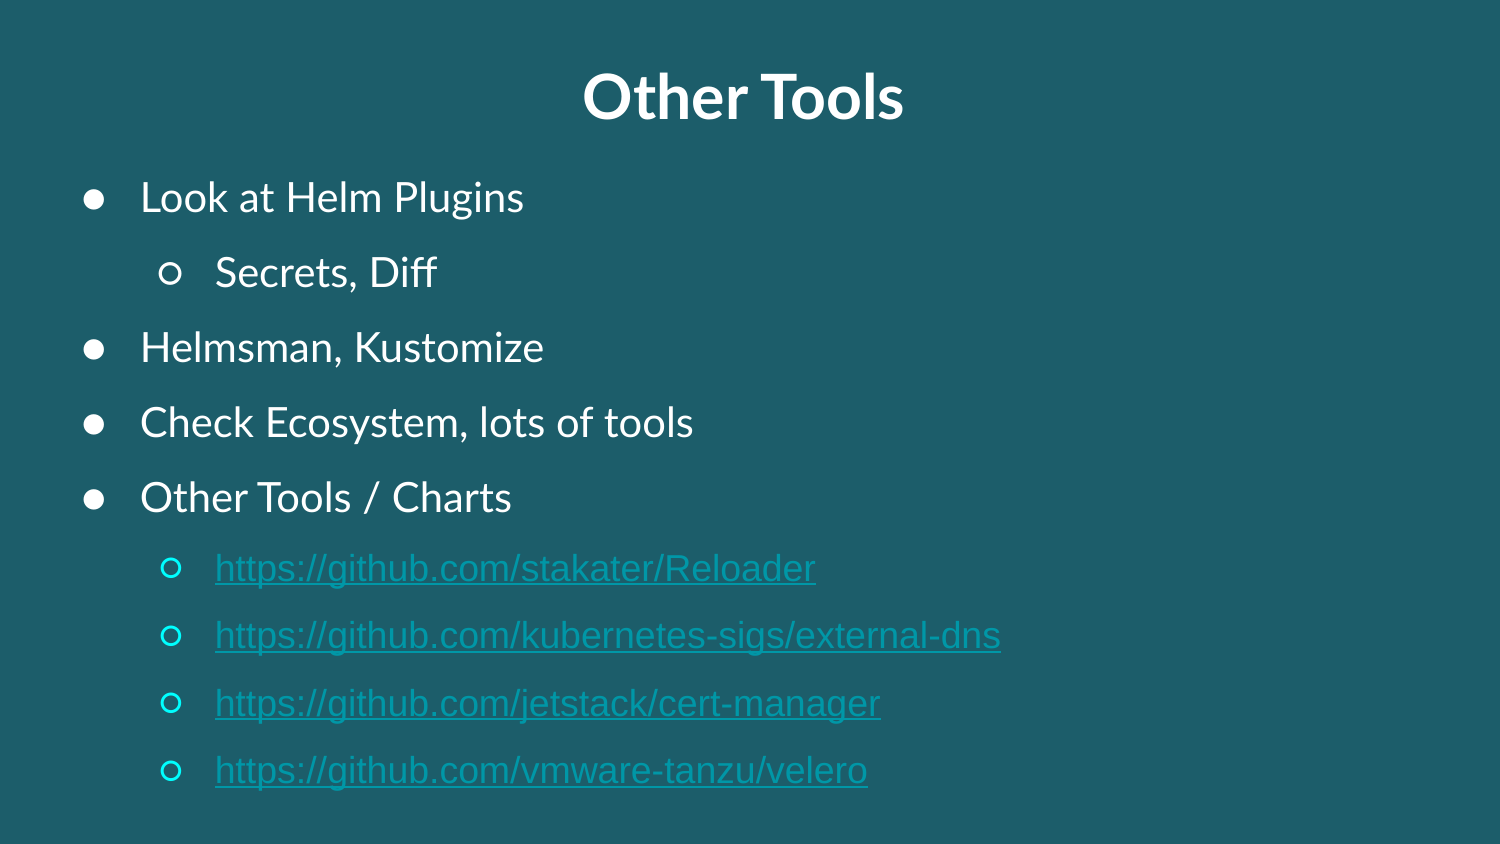

Other Tools
Look at Helm Plugins
Secrets, Diff
Helmsman, Kustomize
Check Ecosystem, lots of tools
Other Tools / Charts
https://github.com/stakater/Reloader
https://github.com/kubernetes-sigs/external-dns
https://github.com/jetstack/cert-manager
https://github.com/vmware-tanzu/velero